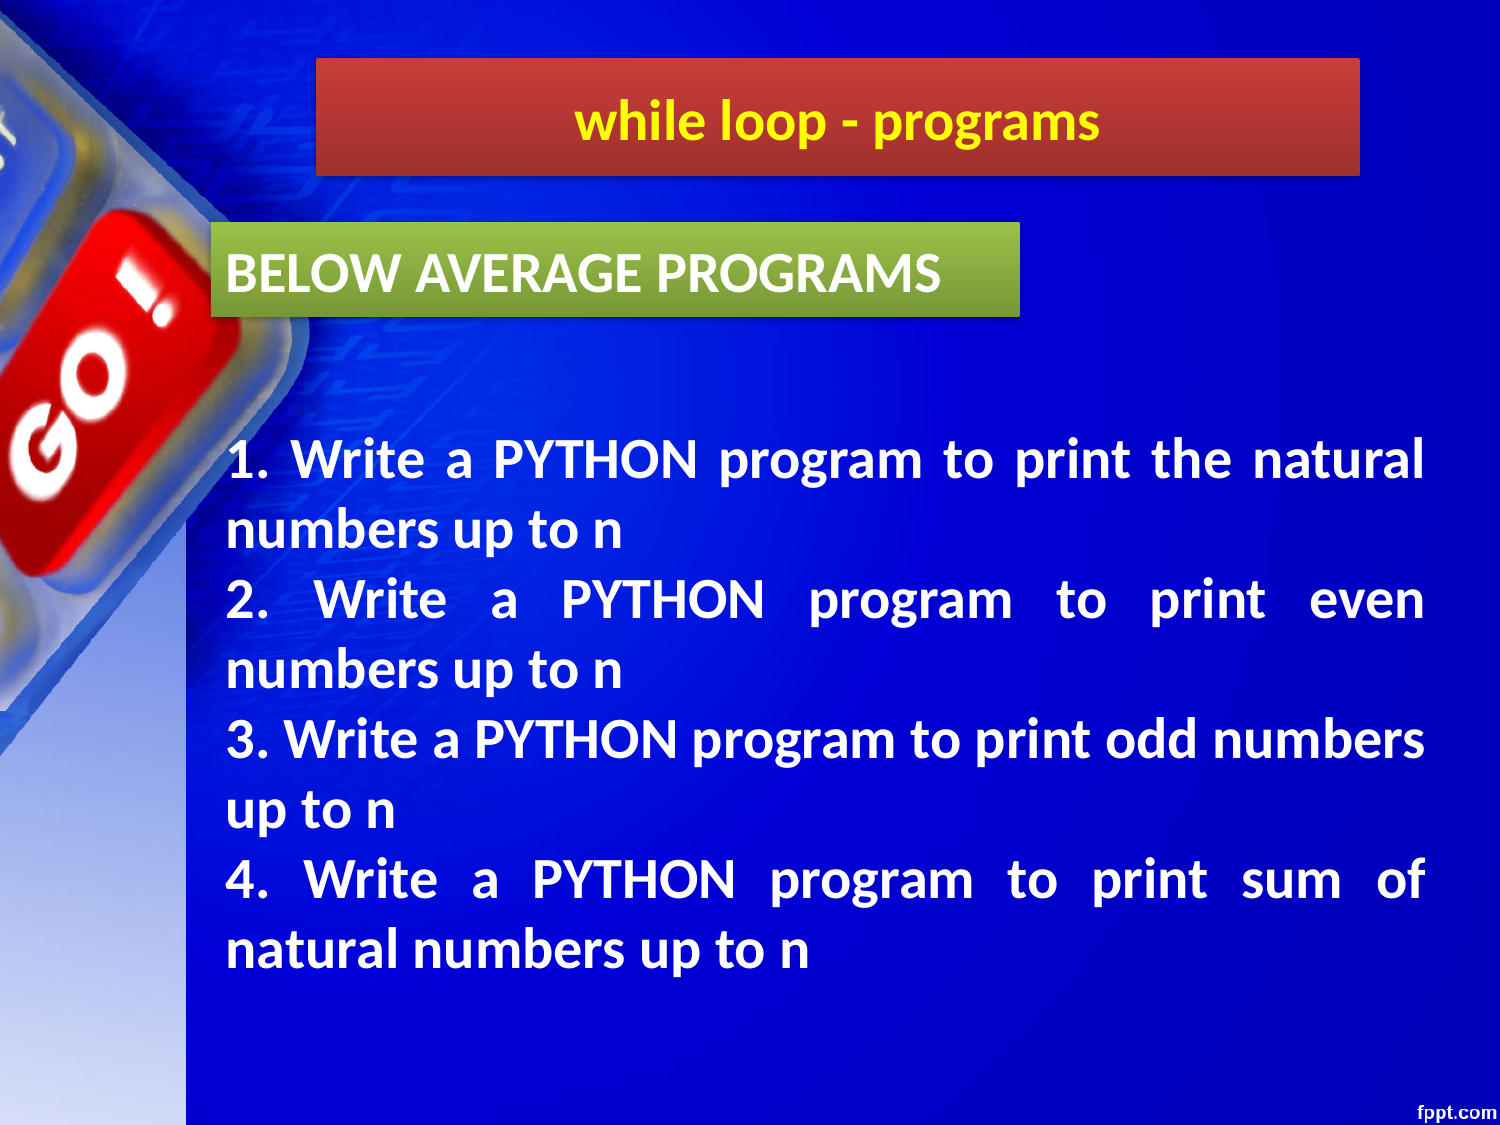

while loop - programs
BELOW AVERAGE PROGRAMS
1. Write a PYTHON program to print the natural numbers up to n
2. Write a PYTHON program to print even numbers up to n
3. Write a PYTHON program to print odd numbers up to n
4. Write a PYTHON program to print sum of natural numbers up to n